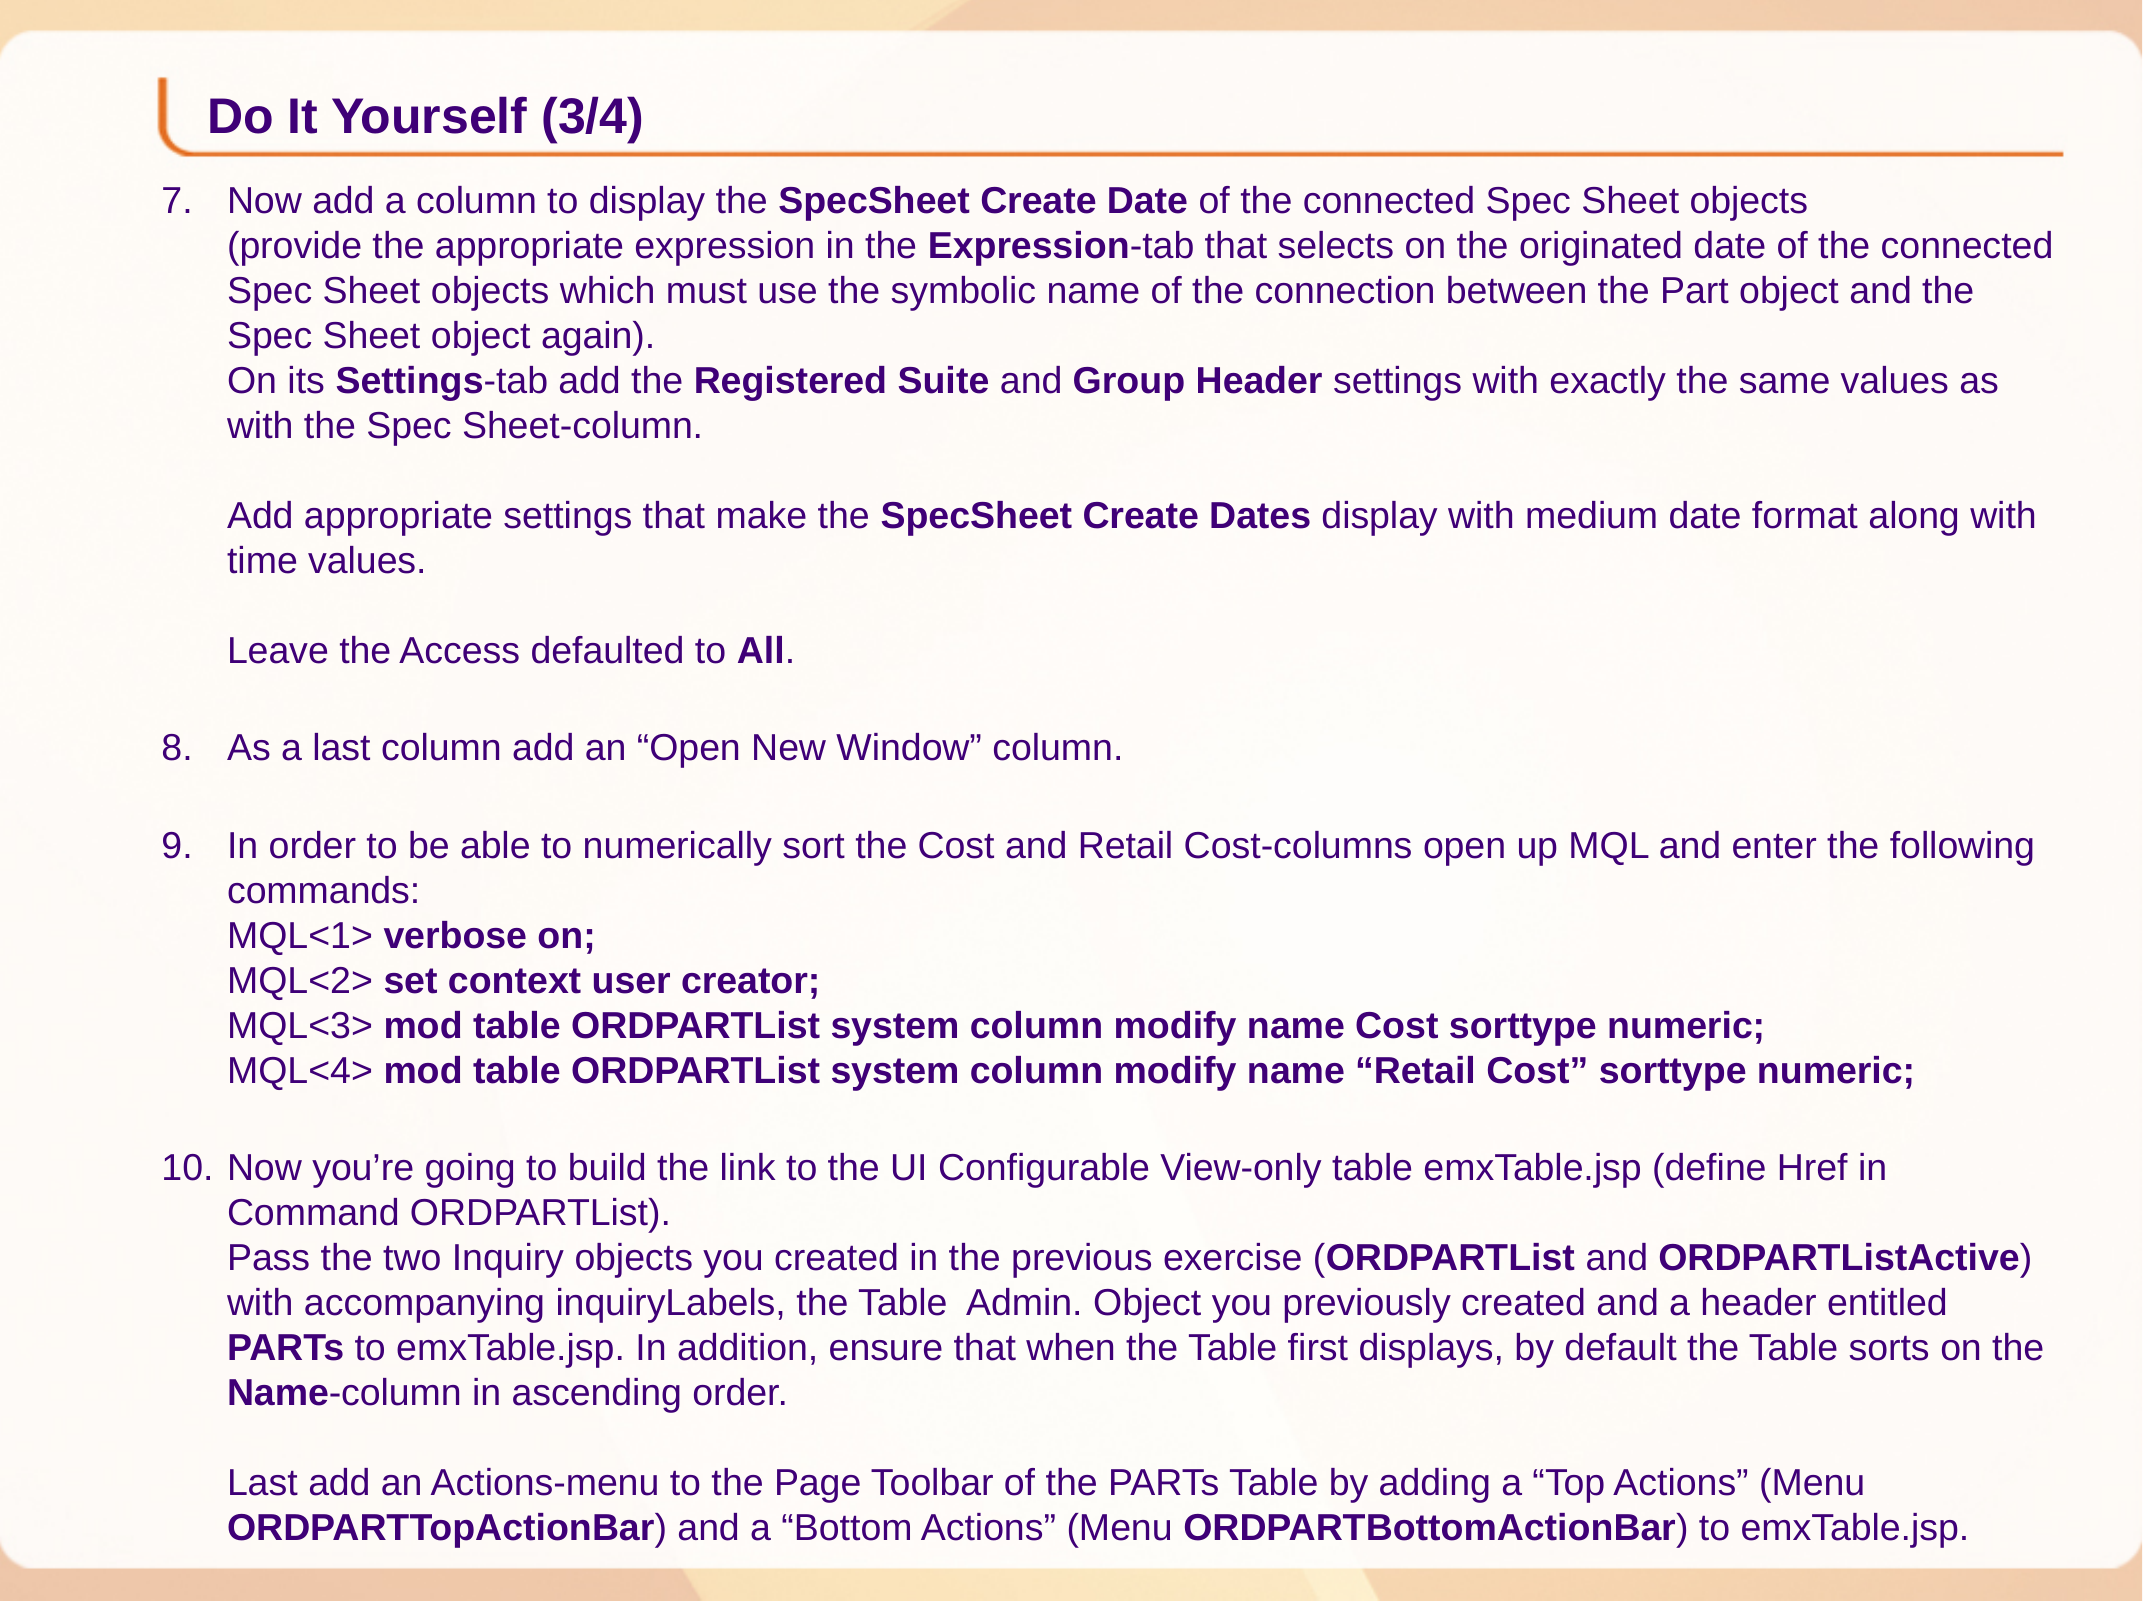

# Do It Yourself (3/4)
Now add a column to display the SpecSheet Create Date of the connected Spec Sheet objects
(provide the appropriate expression in the Expression-tab that selects on the originated date of the connected Spec Sheet objects which must use the symbolic name of the connection between the Part object and the Spec Sheet object again).
On its Settings-tab add the Registered Suite and Group Header settings with exactly the same values as with the Spec Sheet-column.
Add appropriate settings that make the SpecSheet Create Dates display with medium date format along with time values.
Leave the Access defaulted to All.
As a last column add an “Open New Window” column.
In order to be able to numerically sort the Cost and Retail Cost-columns open up MQL and enter the following commands:
MQL<1> verbose on;
MQL<2> set context user creator;
MQL<3> mod table ORDPARTList system column modify name Cost sorttype numeric;
MQL<4> mod table ORDPARTList system column modify name “Retail Cost” sorttype numeric;
Now you’re going to build the link to the UI Configurable View-only table emxTable.jsp (define Href in Command ORDPARTList).
Pass the two Inquiry objects you created in the previous exercise (ORDPARTList and ORDPARTListActive) with accompanying inquiryLabels, the Table  Admin. Object you previously created and a header entitled PARTs to emxTable.jsp. In addition, ensure that when the Table first displays, by default the Table sorts on the Name-column in ascending order.
Last add an Actions-menu to the Page Toolbar of the PARTs Table by adding a “Top Actions” (Menu ORDPARTTopActionBar) and a “Bottom Actions” (Menu ORDPARTBottomActionBar) to emxTable.jsp.